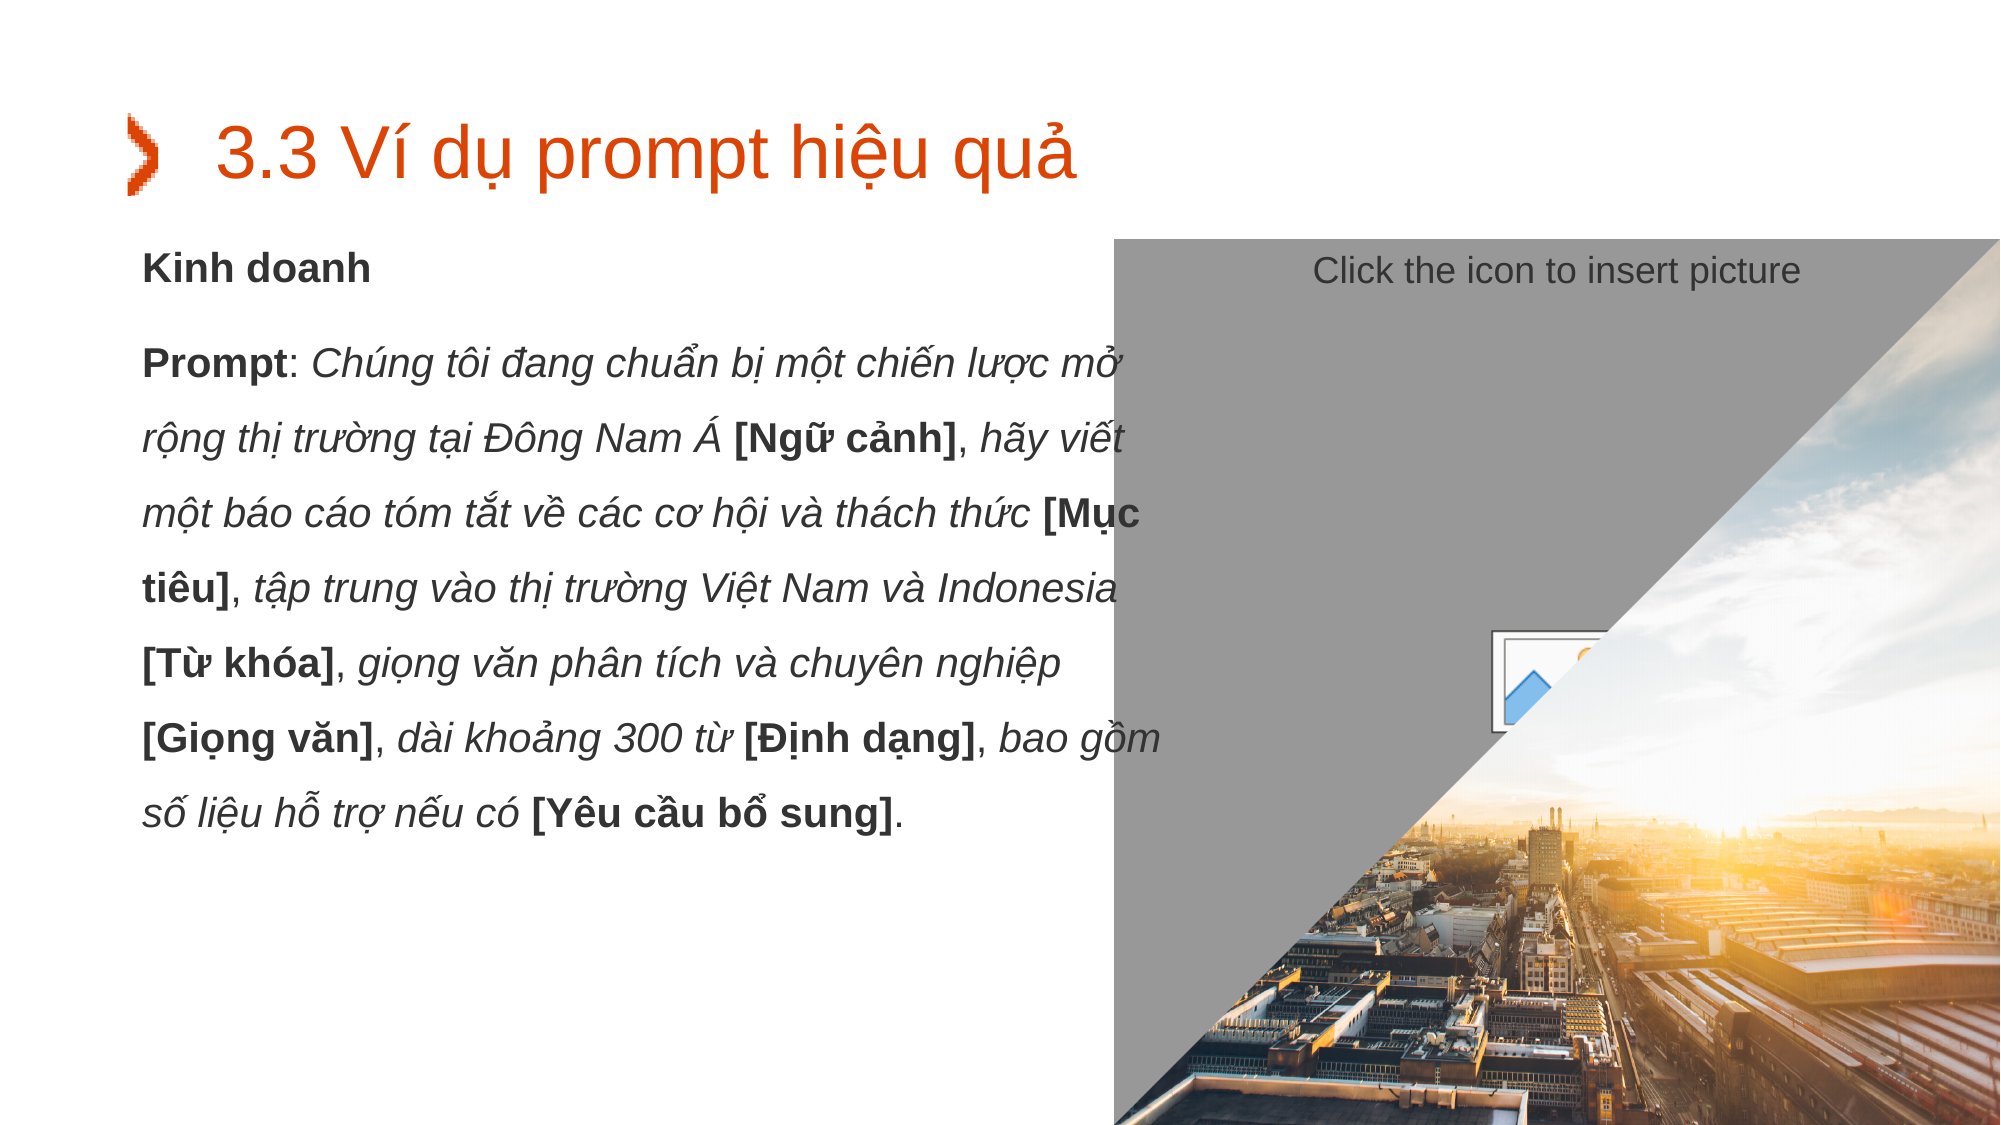

# 3.3 Ví dụ prompt hiệu quả
Kinh doanh
Prompt: Chúng tôi đang chuẩn bị một chiến lược mở rộng thị trường tại Đông Nam Á [Ngữ cảnh], hãy viết một báo cáo tóm tắt về các cơ hội và thách thức [Mục tiêu], tập trung vào thị trường Việt Nam và Indonesia [Từ khóa], giọng văn phân tích và chuyên nghiệp [Giọng văn], dài khoảng 300 từ [Định dạng], bao gồm số liệu hỗ trợ nếu có [Yêu cầu bổ sung].

31